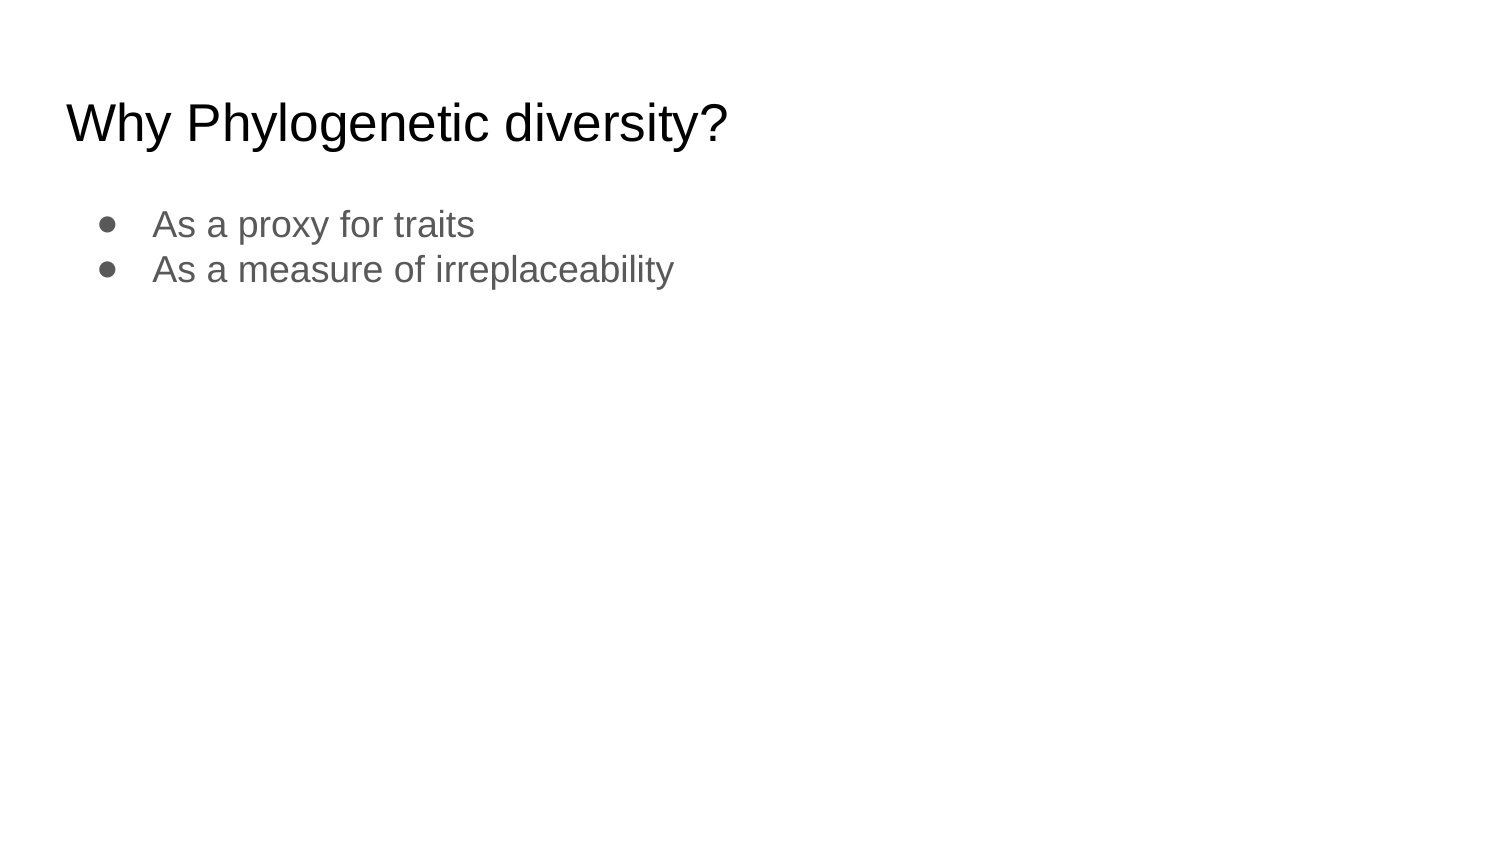

# Why Phylogenetic diversity?
As a proxy for traits
As a measure of irreplaceability